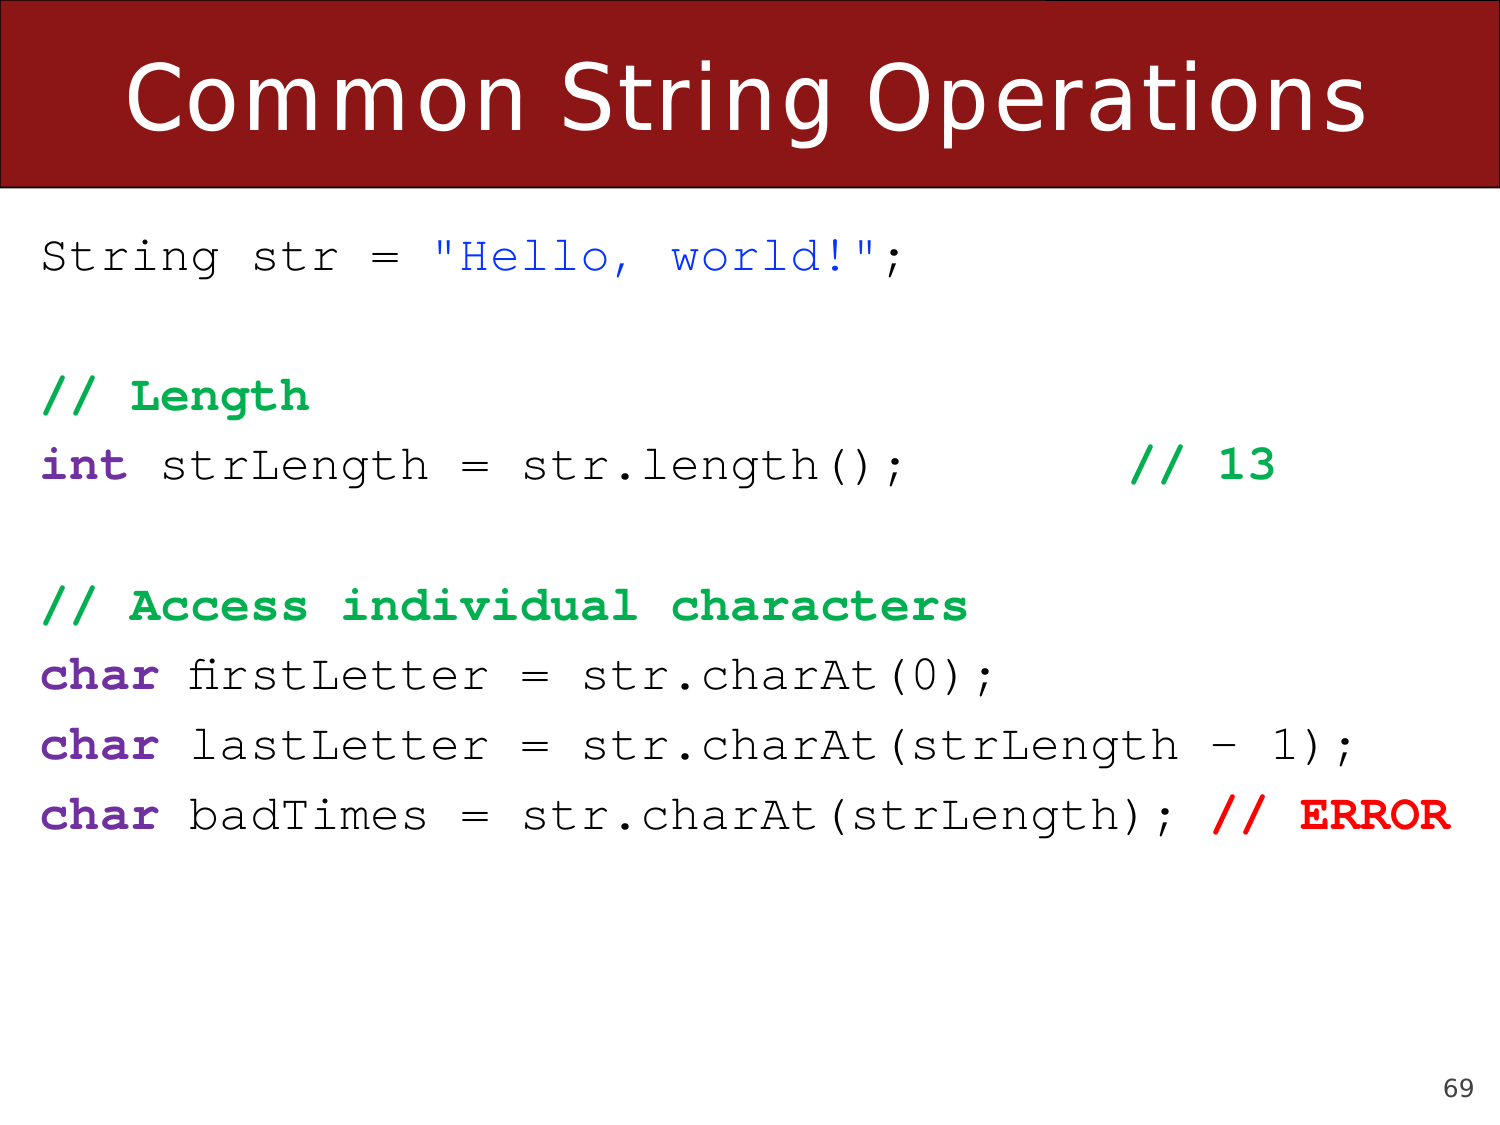

# Common String Operations
String str = "Hello, world!";

// Length
int strLength = str.length();		// 13

// Access individual characters
char firstLetter = str.charAt(0);
char lastLetter = str.charAt(strLength – 1);
char badTimes = str.charAt(strLength); // ERROR